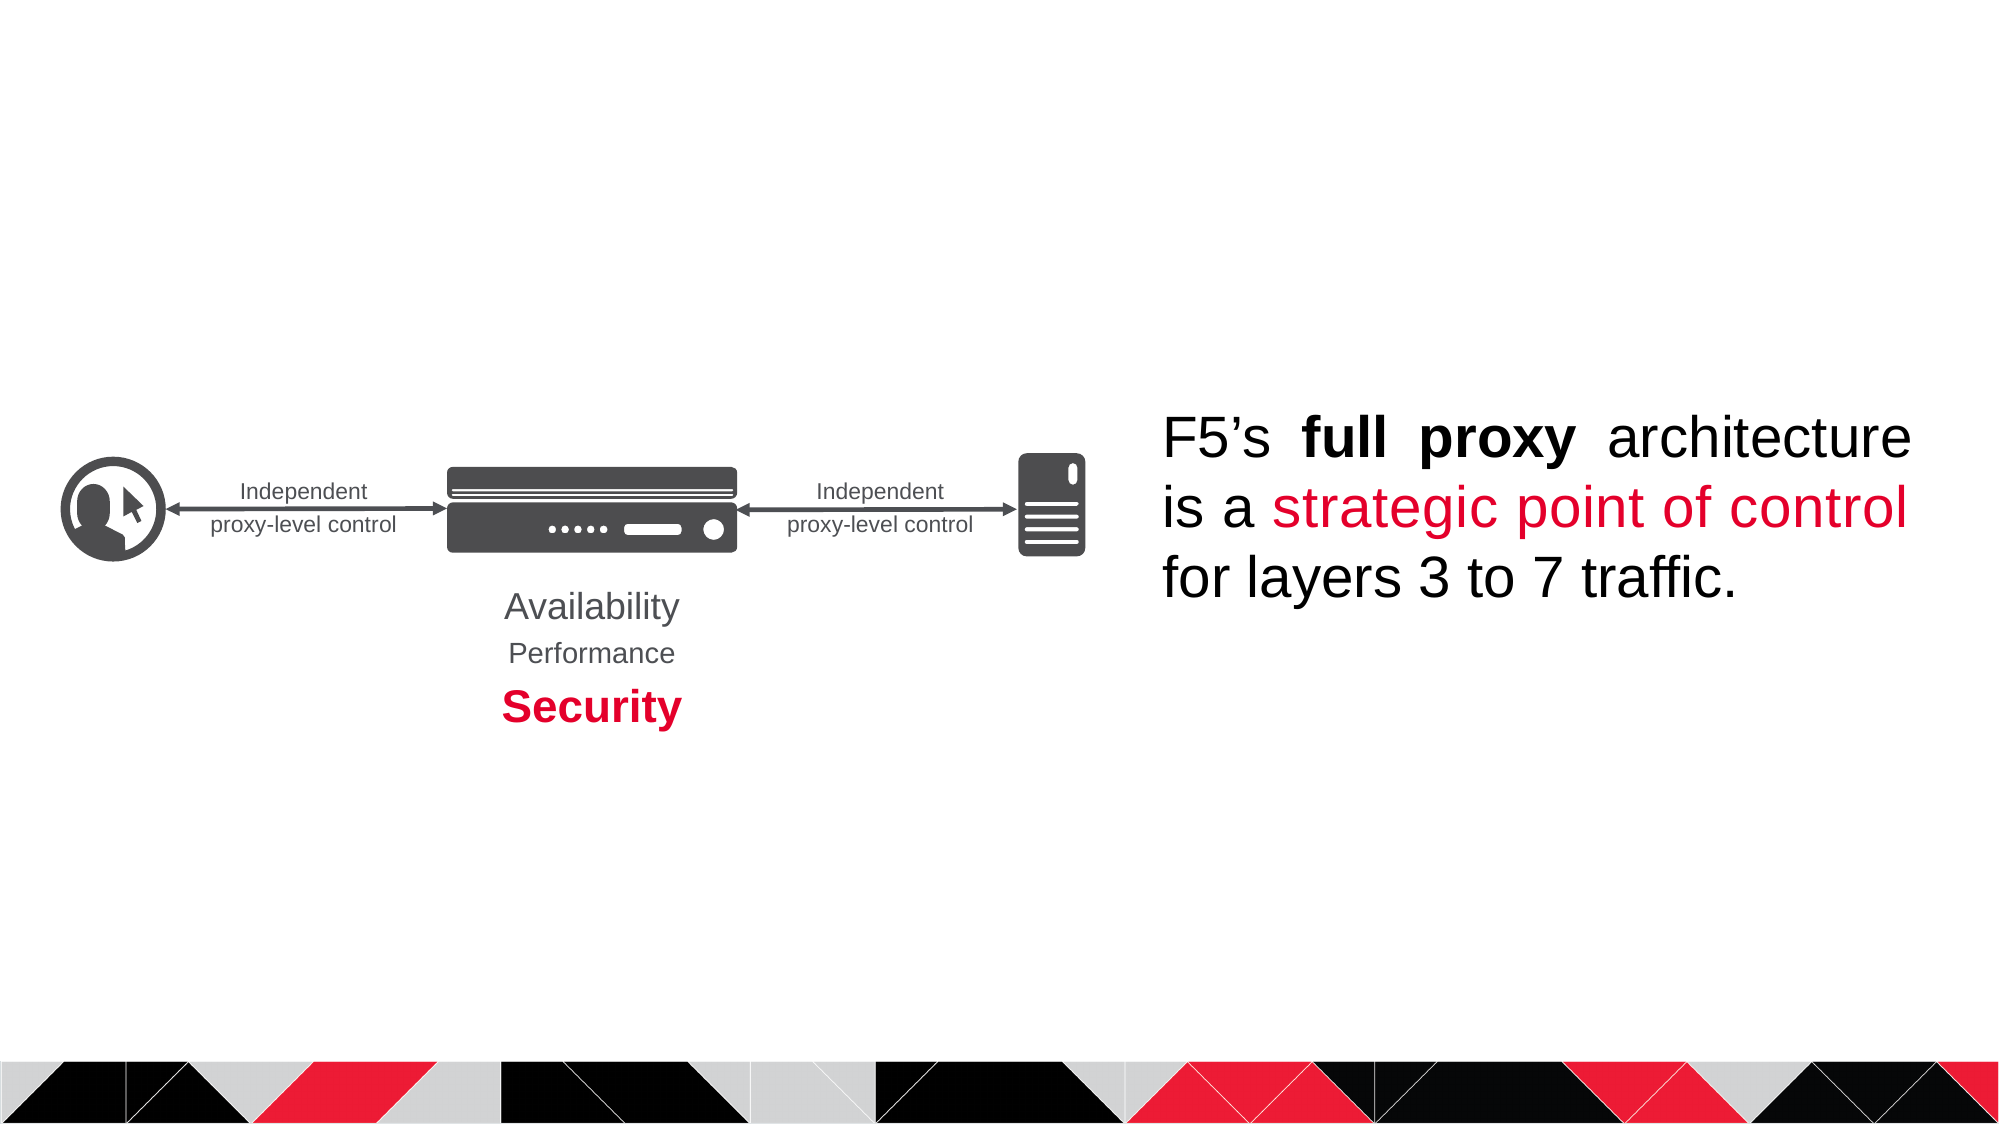

F5’s full proxy architecture is a strategic point of control
for layers 3 to 7 traffic.

Independent

proxy-level control
Independent

proxy-level control
Availability

Performance

Security